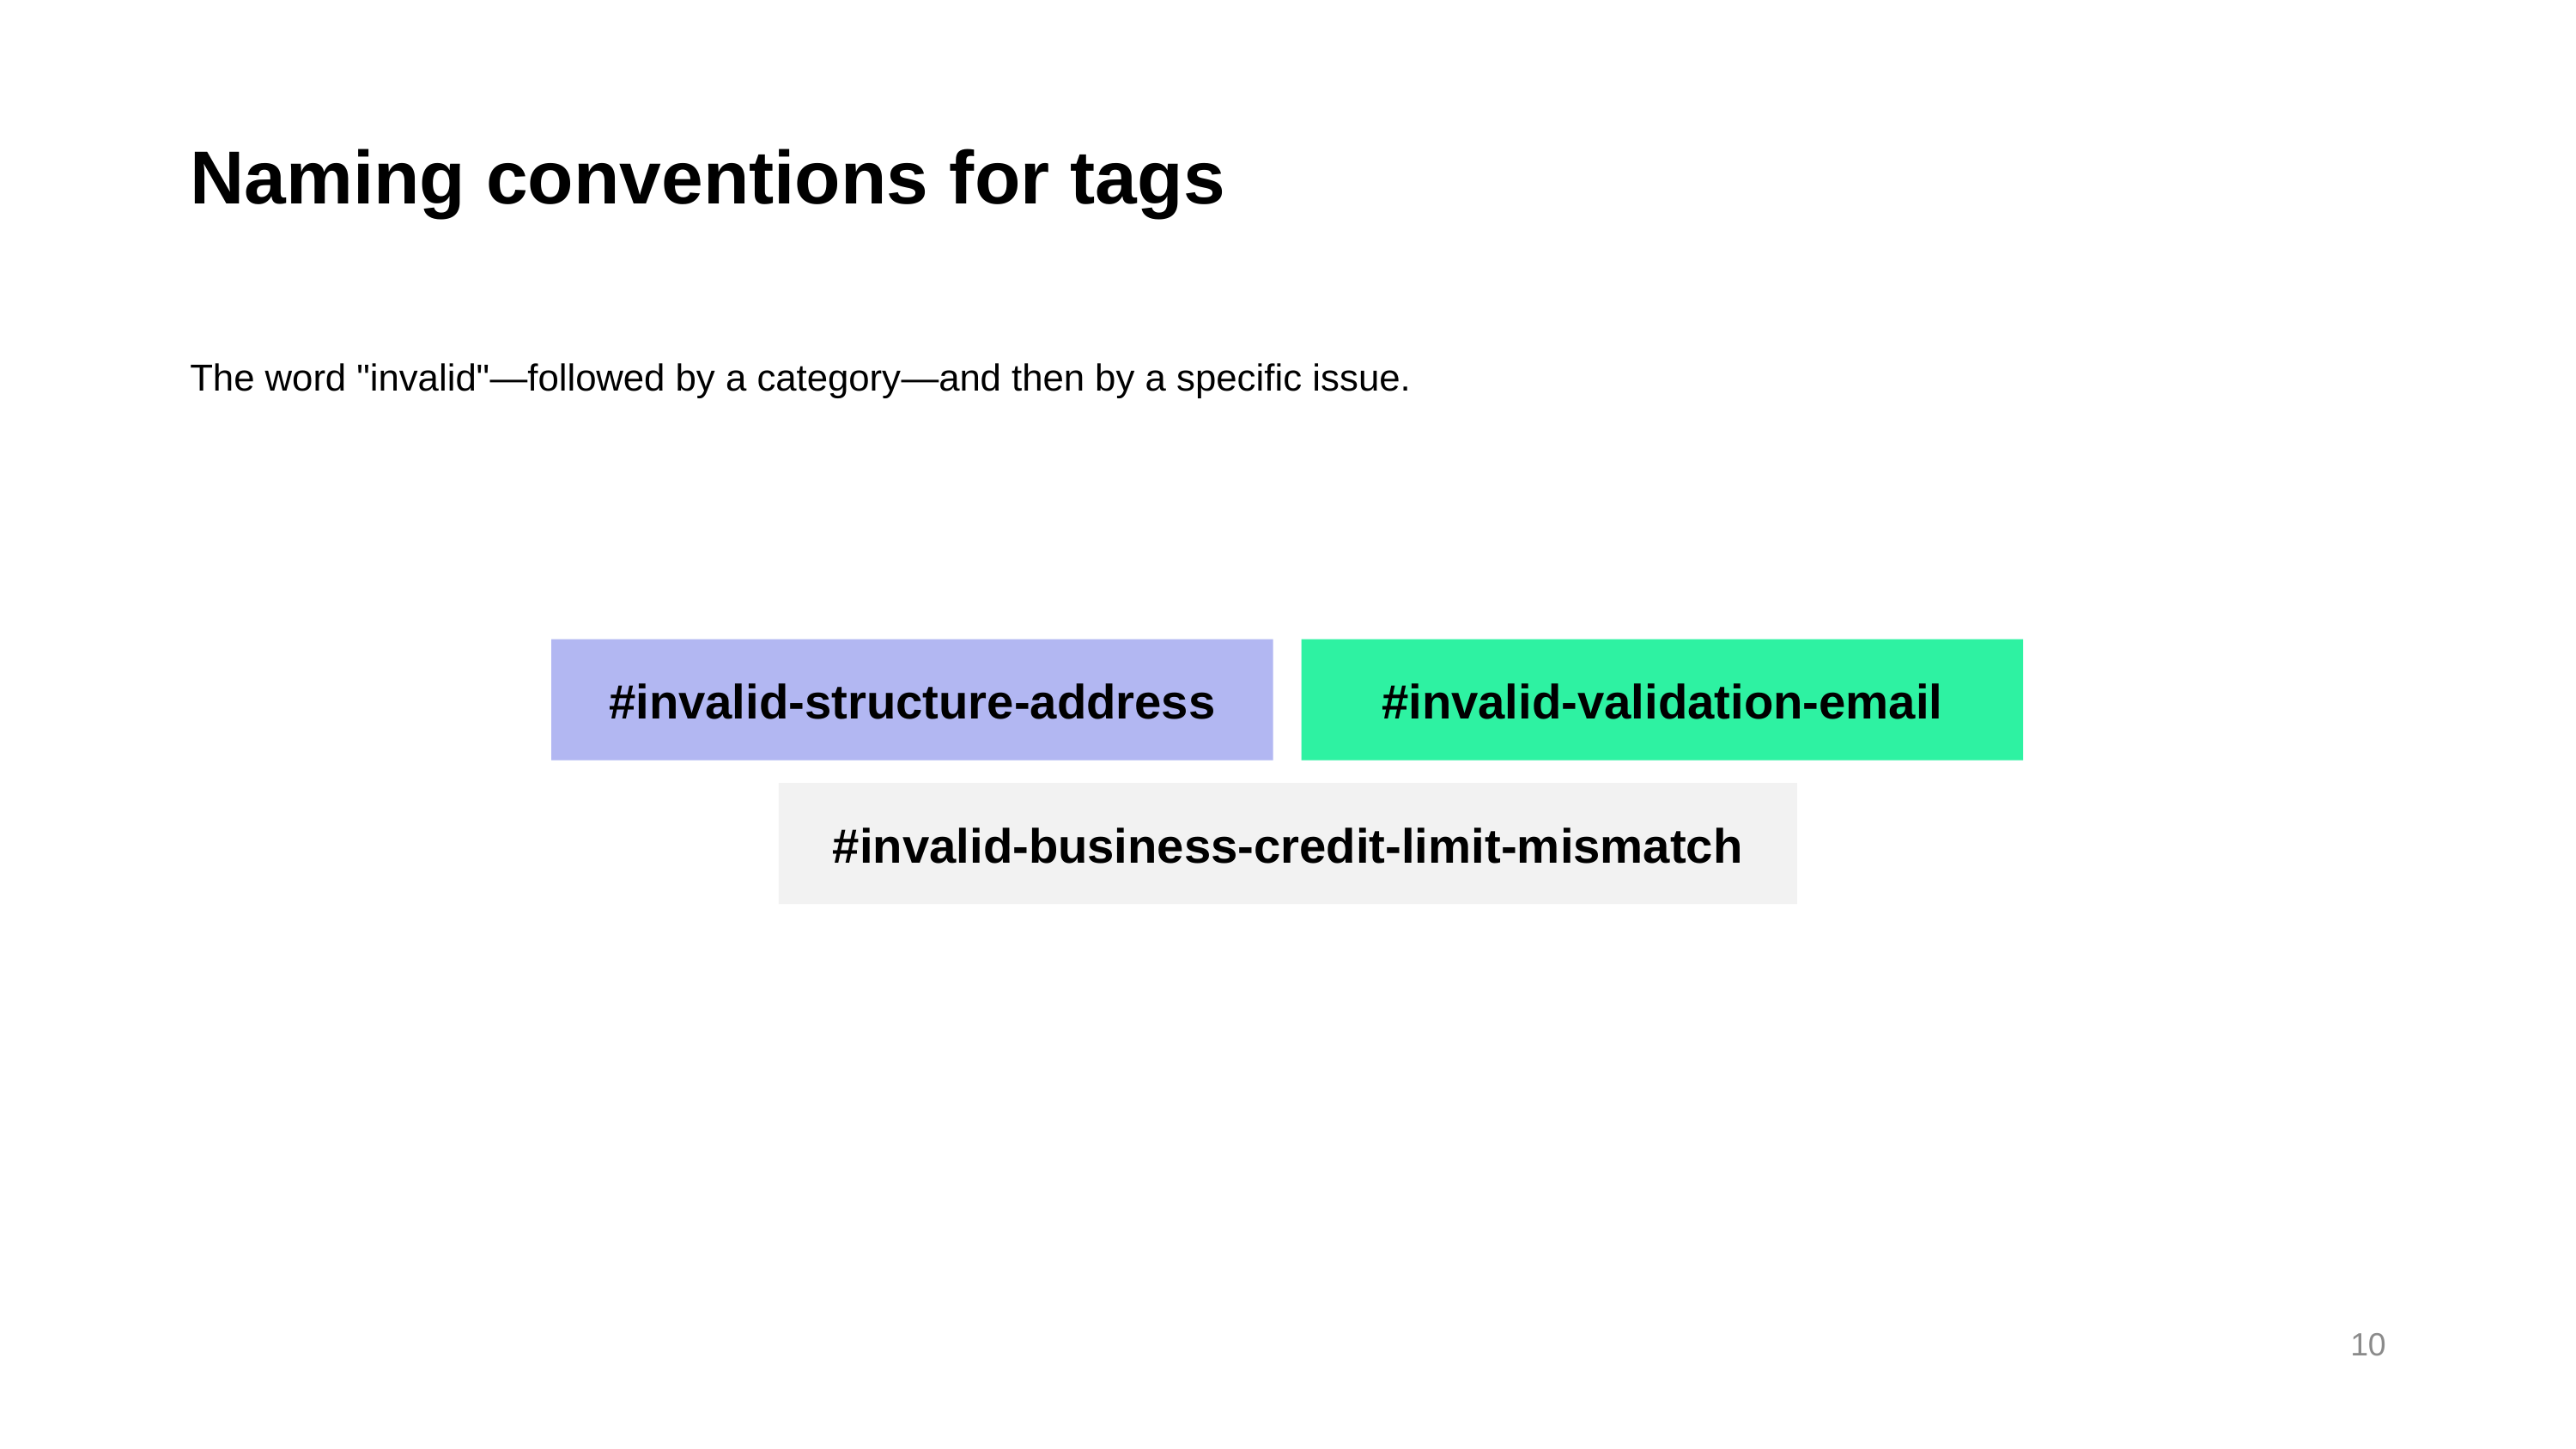

# Naming conventions for tags
The word "invalid"—followed by a category—and then by a specific issue.
#invalid-validation-email
#invalid-structure-address
#invalid-business-credit-limit-mismatch
10